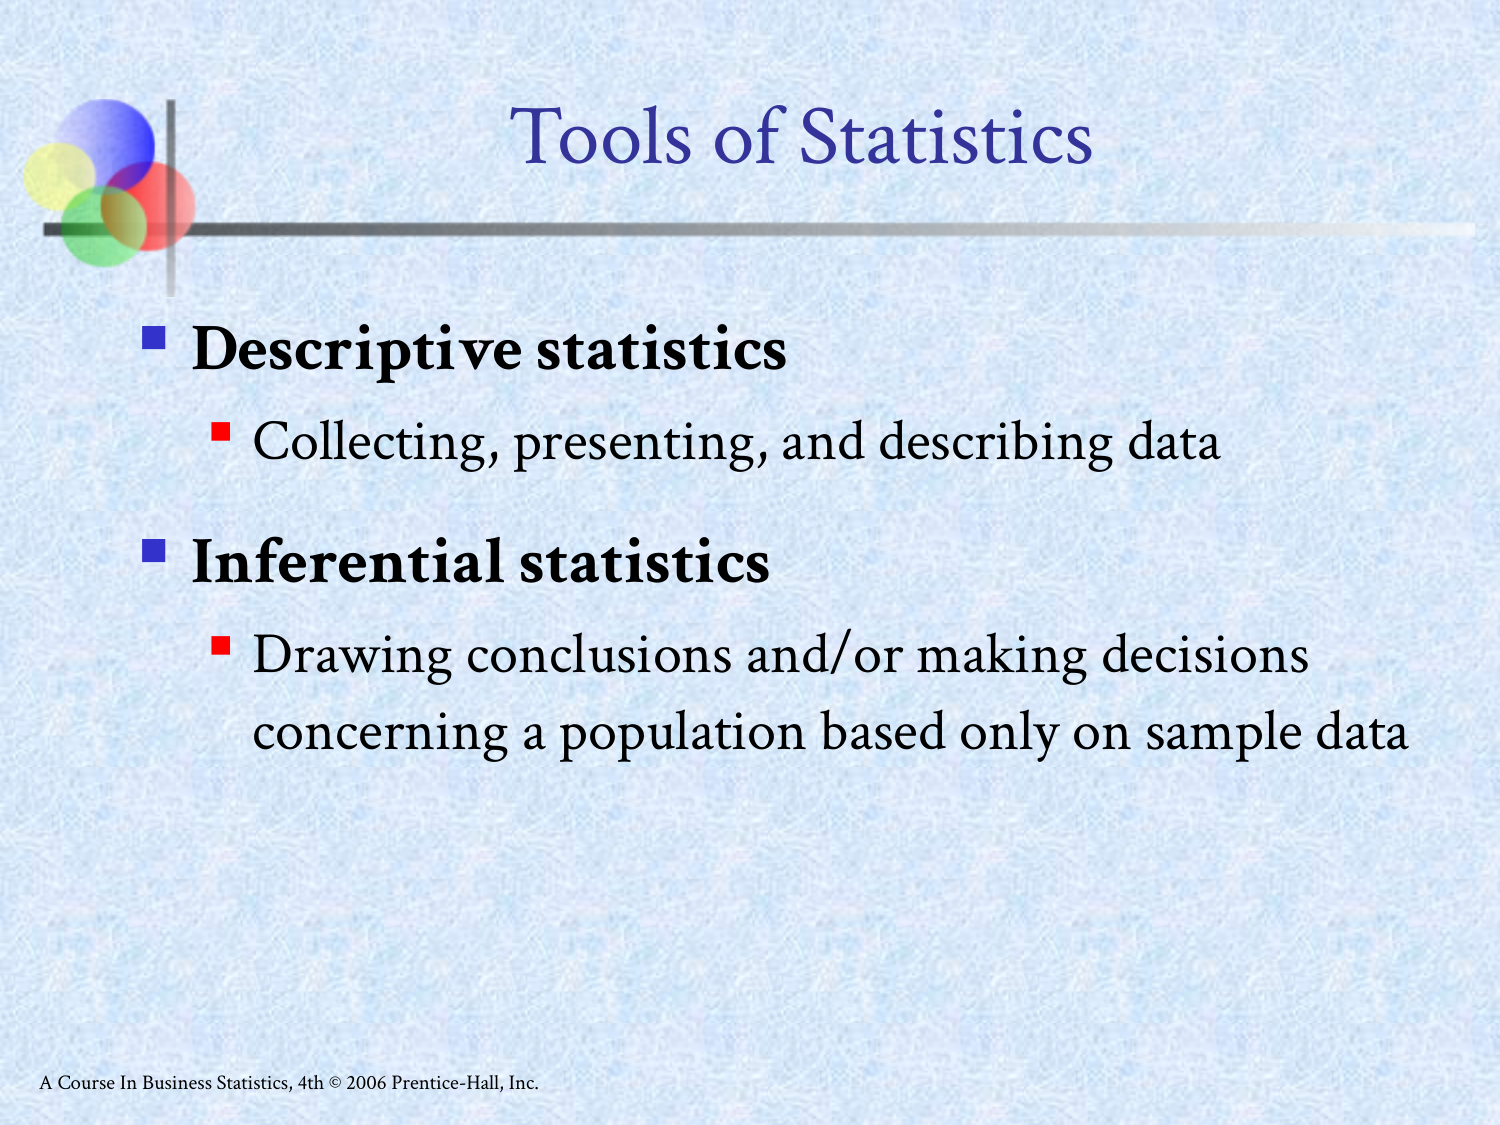

# Tools of Statistics
Descriptive statistics
Collecting, presenting, and describing data
Inferential statistics
Drawing conclusions and/or making decisions concerning a population based only on sample data
A Course In Business Statistics, 4th © 2006 Prentice-Hall, Inc.